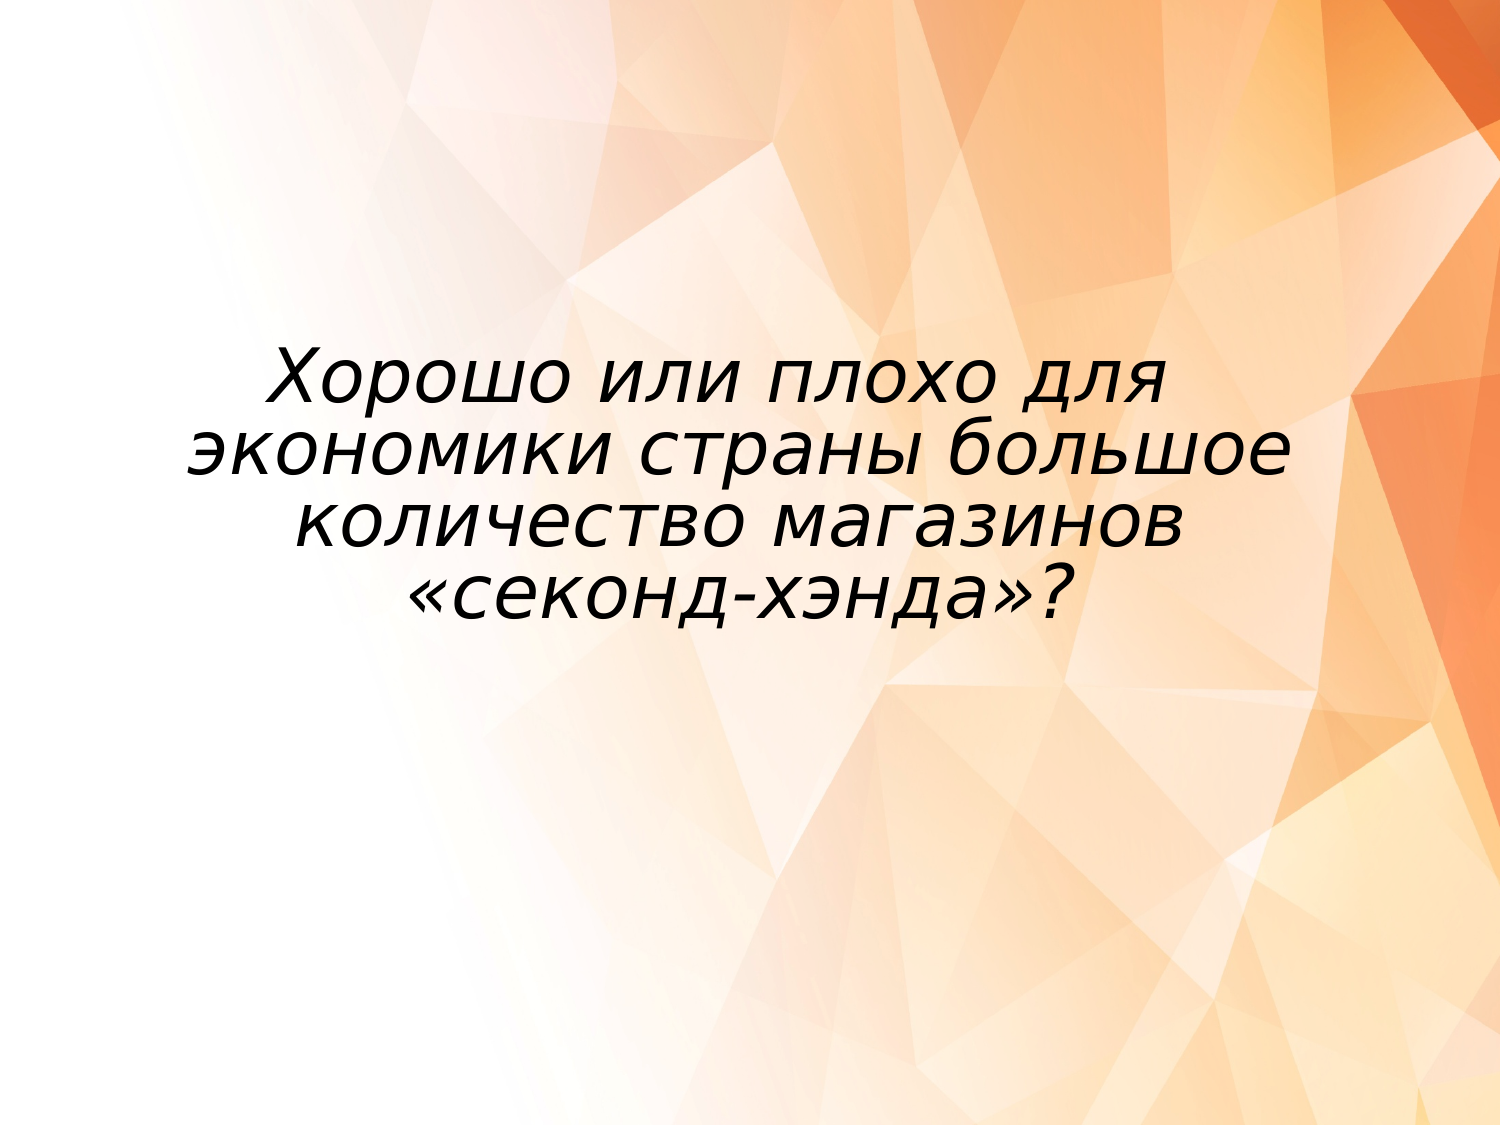

#
Хорошо или плохо для экономики страны большое количество магазинов «секонд-хэнда»?